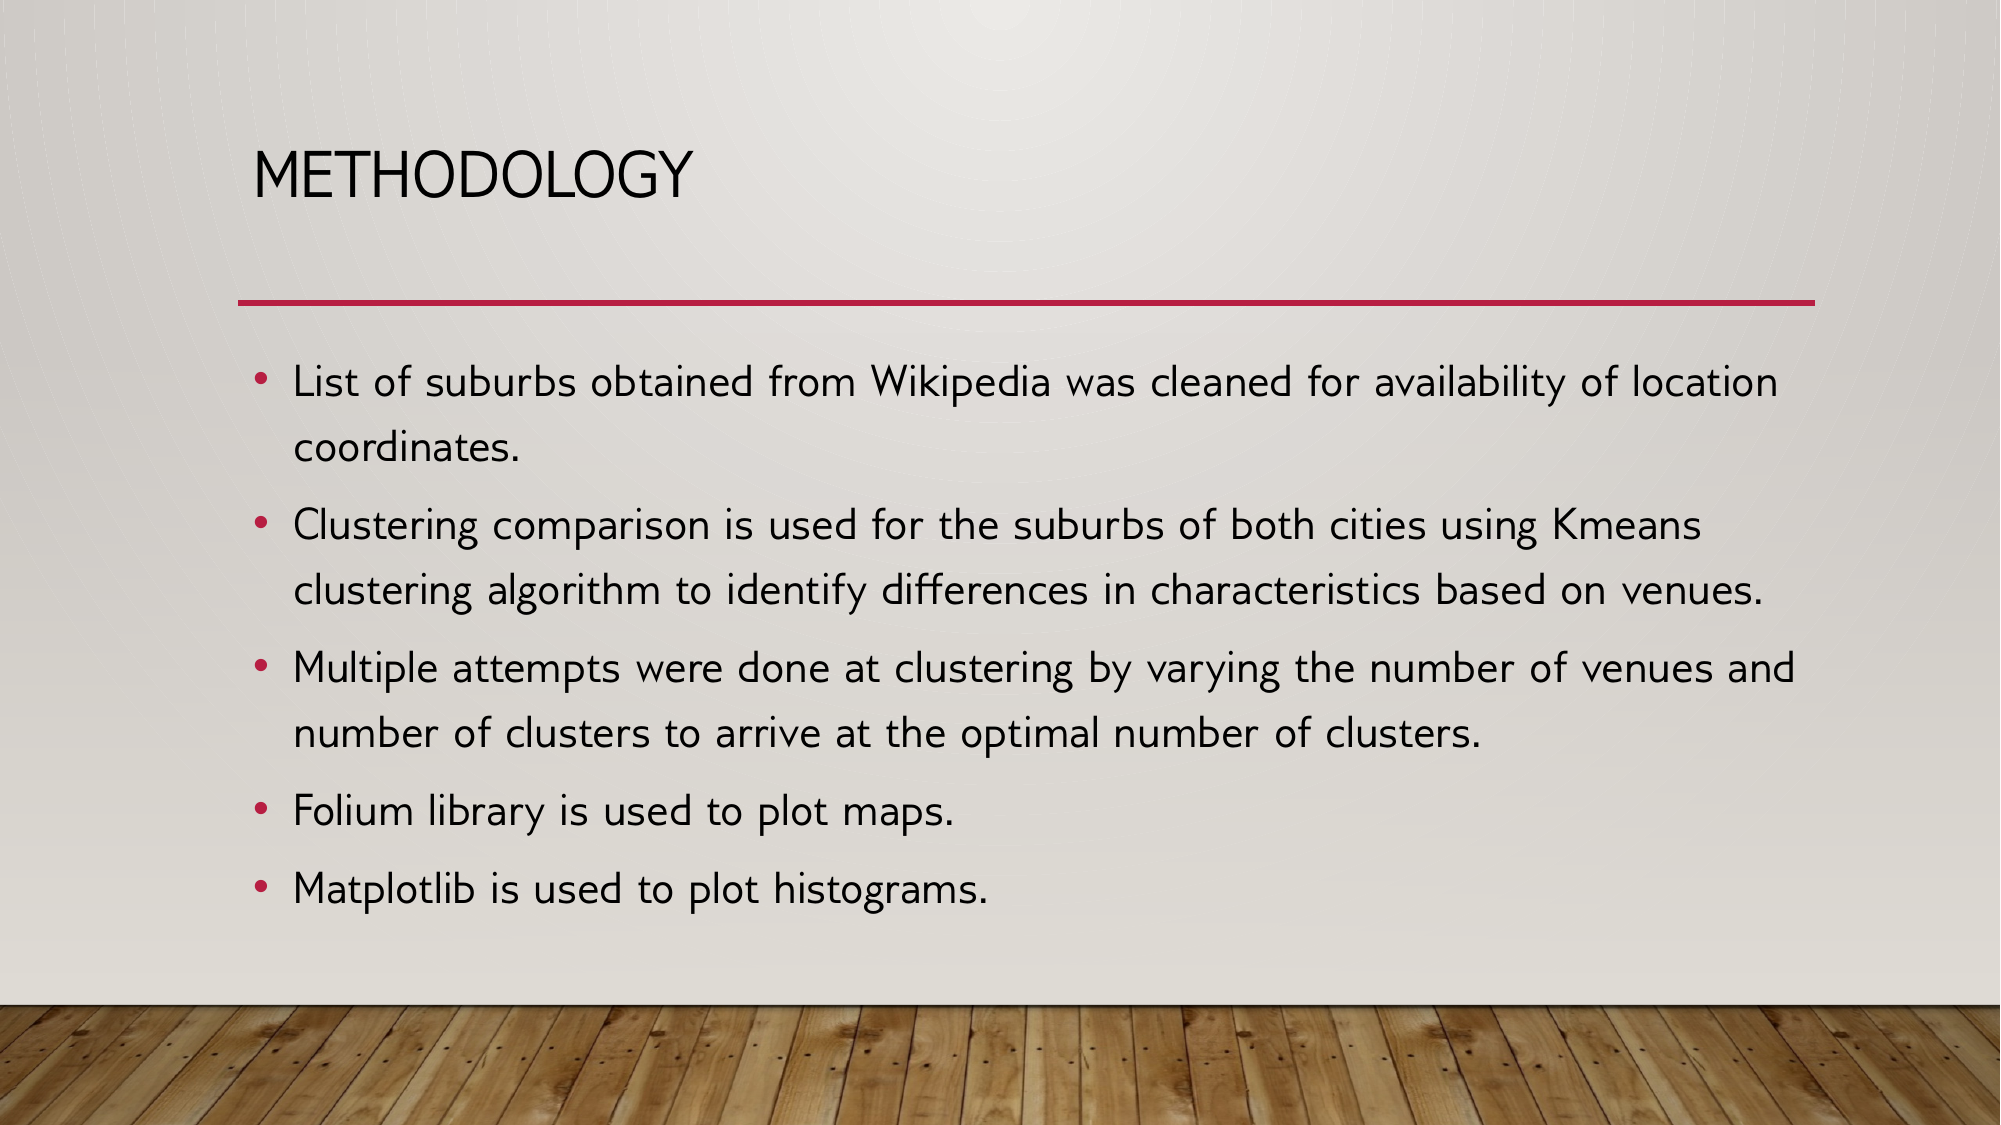

# Methodology
List of suburbs obtained from Wikipedia was cleaned for availability of location coordinates.
Clustering comparison is used for the suburbs of both cities using Kmeans clustering algorithm to identify differences in characteristics based on venues.
Multiple attempts were done at clustering by varying the number of venues and number of clusters to arrive at the optimal number of clusters.
Folium library is used to plot maps.
Matplotlib is used to plot histograms.